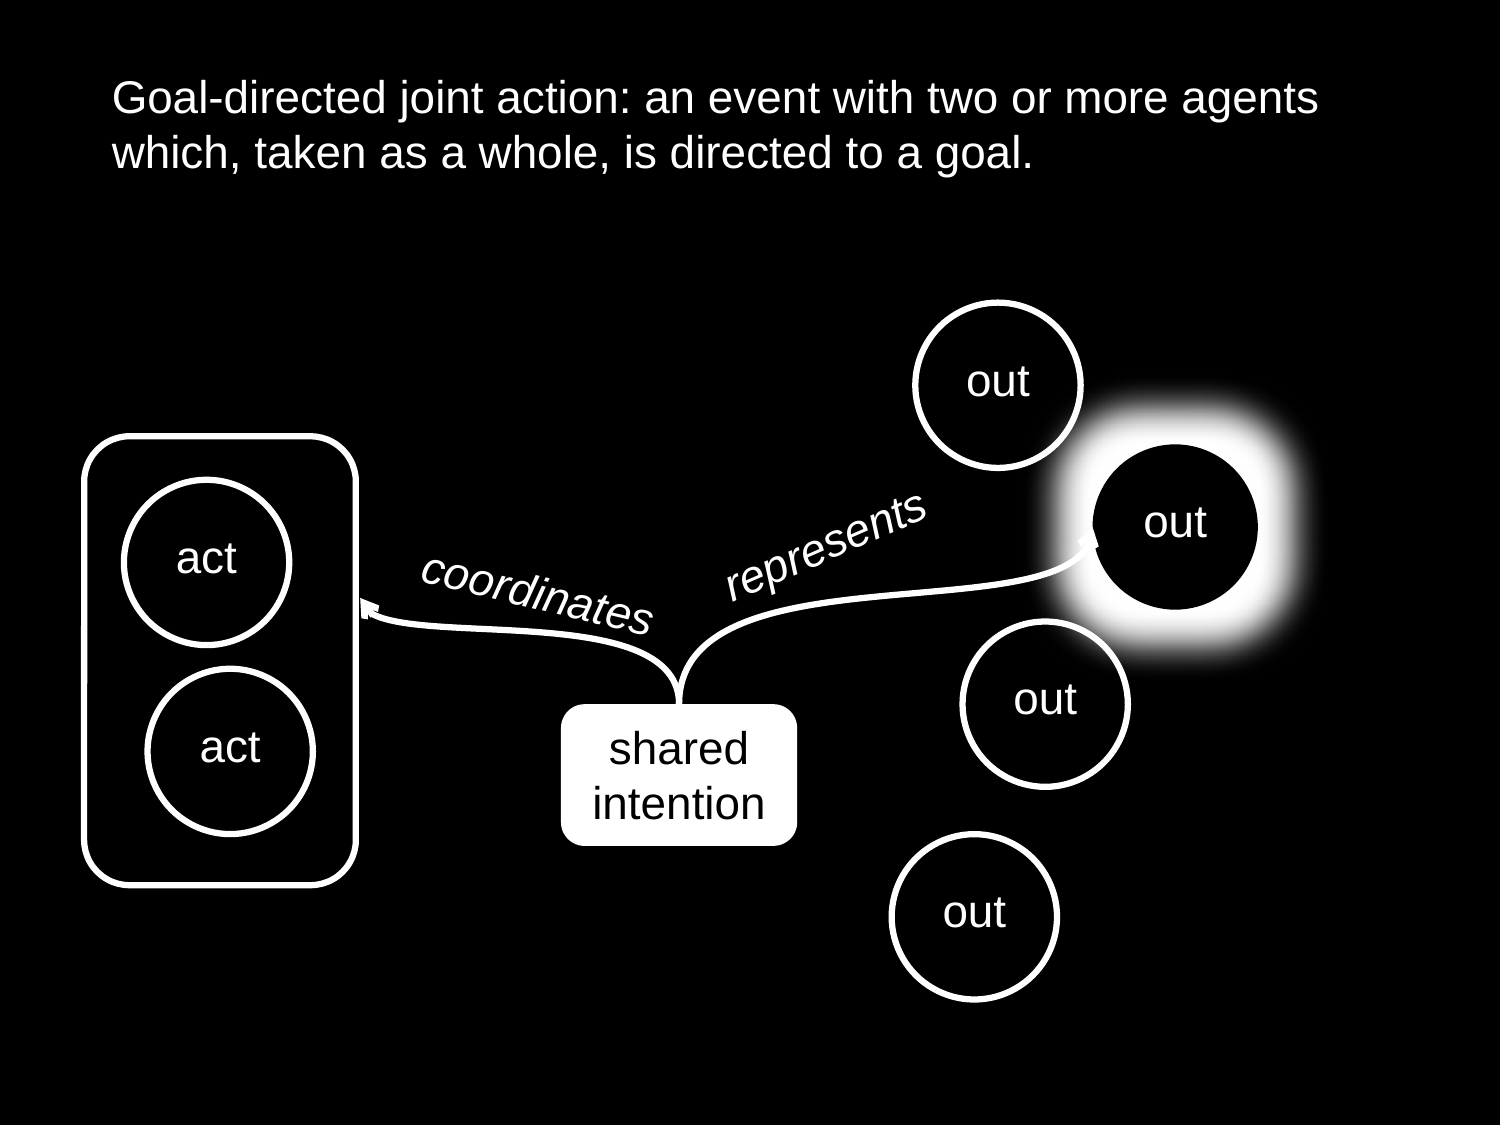

Goal-directed joint action: an event with two or more agents which, taken as a whole, is directed to a goal.
out

out
act
represents
coordinates
out
act
shared intention
out